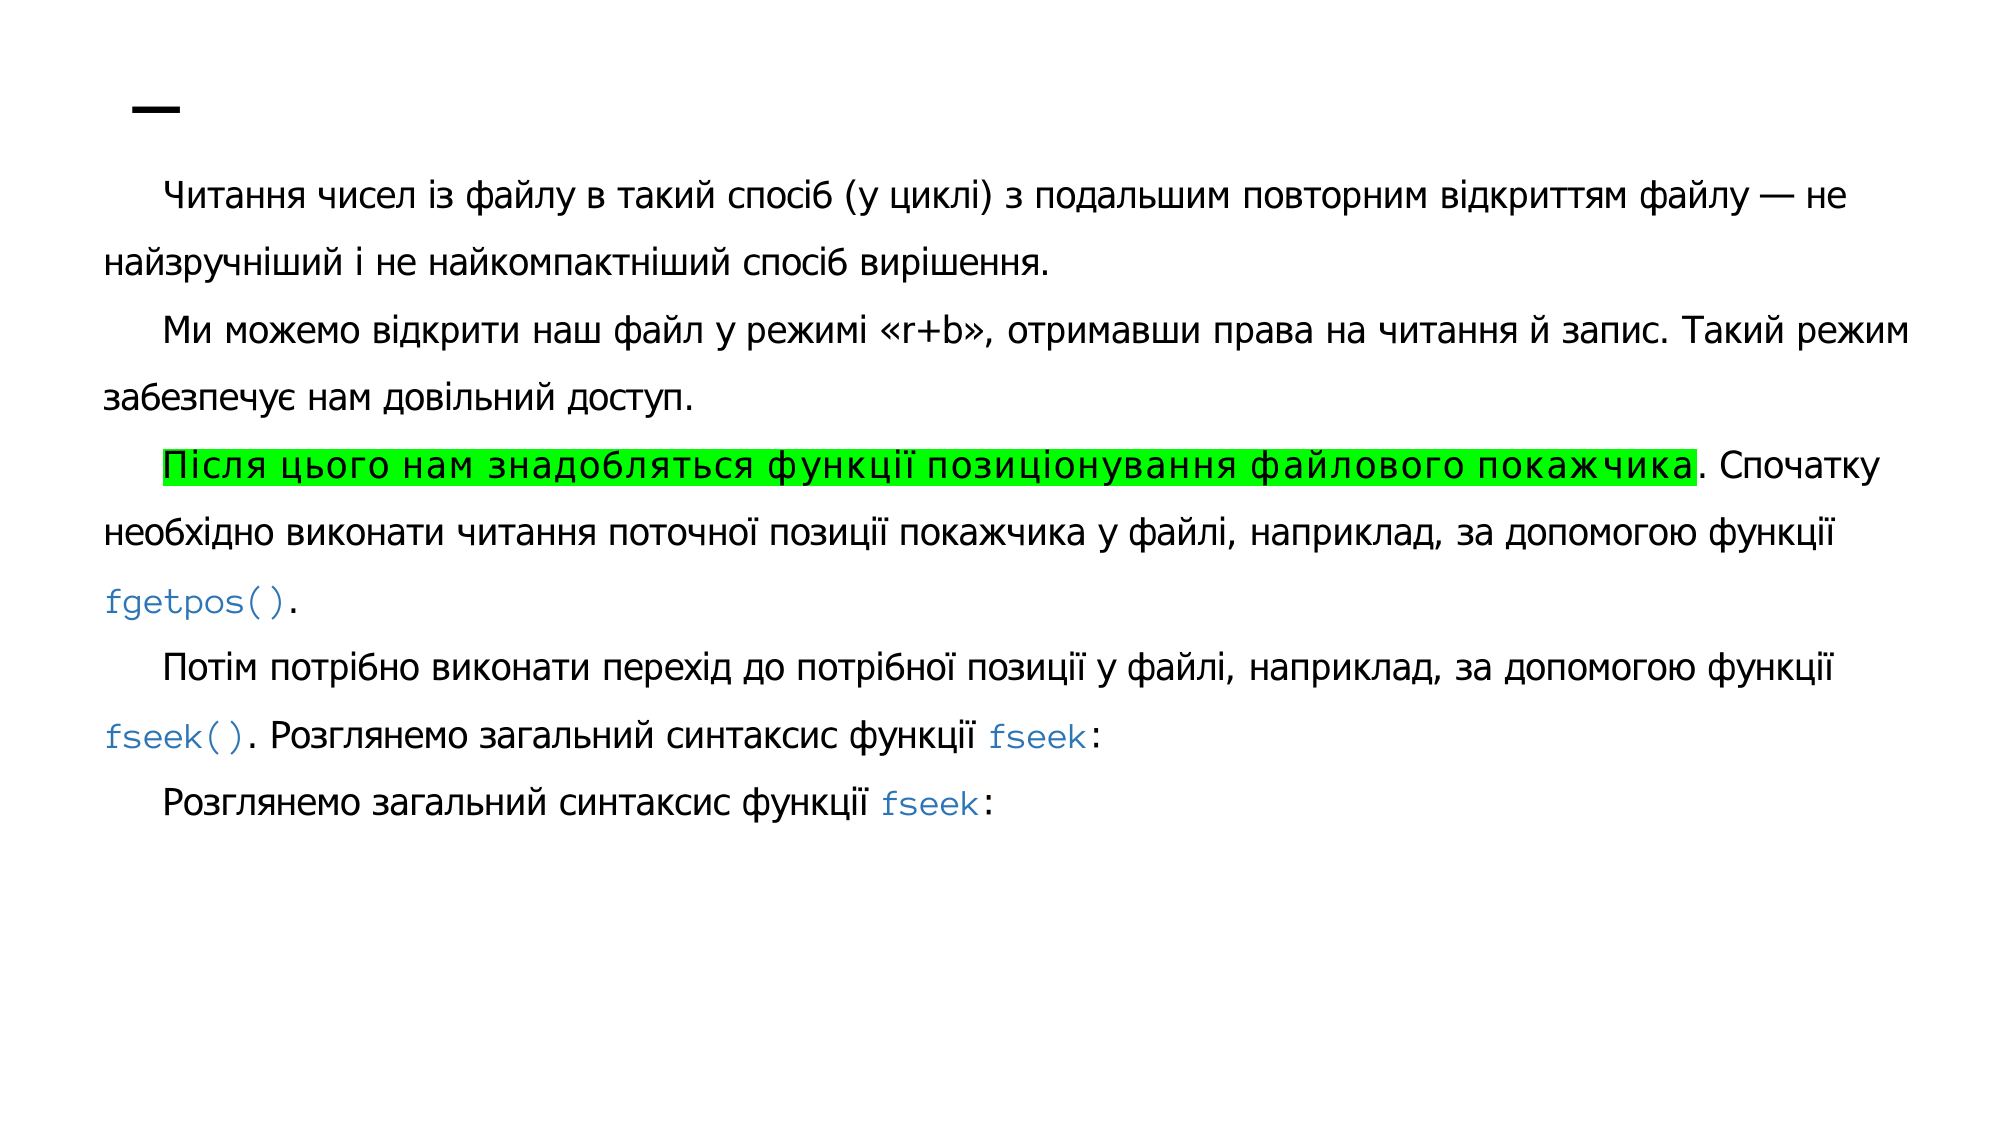

# _
Читання чисел із файлу в такий спосіб (у циклі) з подальшим повторним відкриттям файлу — не найзручніший і не найкомпактніший спосіб вирішення.
Ми можемо відкрити наш файл у режимі «r+b», отримавши права на читання й запис. Такий режим забезпечує нам довільний доступ.
Після цього нам знадобляться функції позиціонування файлового покажчика. Спочатку необхідно виконати читання поточної позиції покажчика у файлі, наприклад, за допомогою функції fgetpos().
Потім потрібно виконати перехід до потрібної позиції у файлі, наприклад, за допомогою функції fseek(). Розглянемо загальний синтаксис функції fseek:
Розглянемо загальний синтаксис функції fseek: